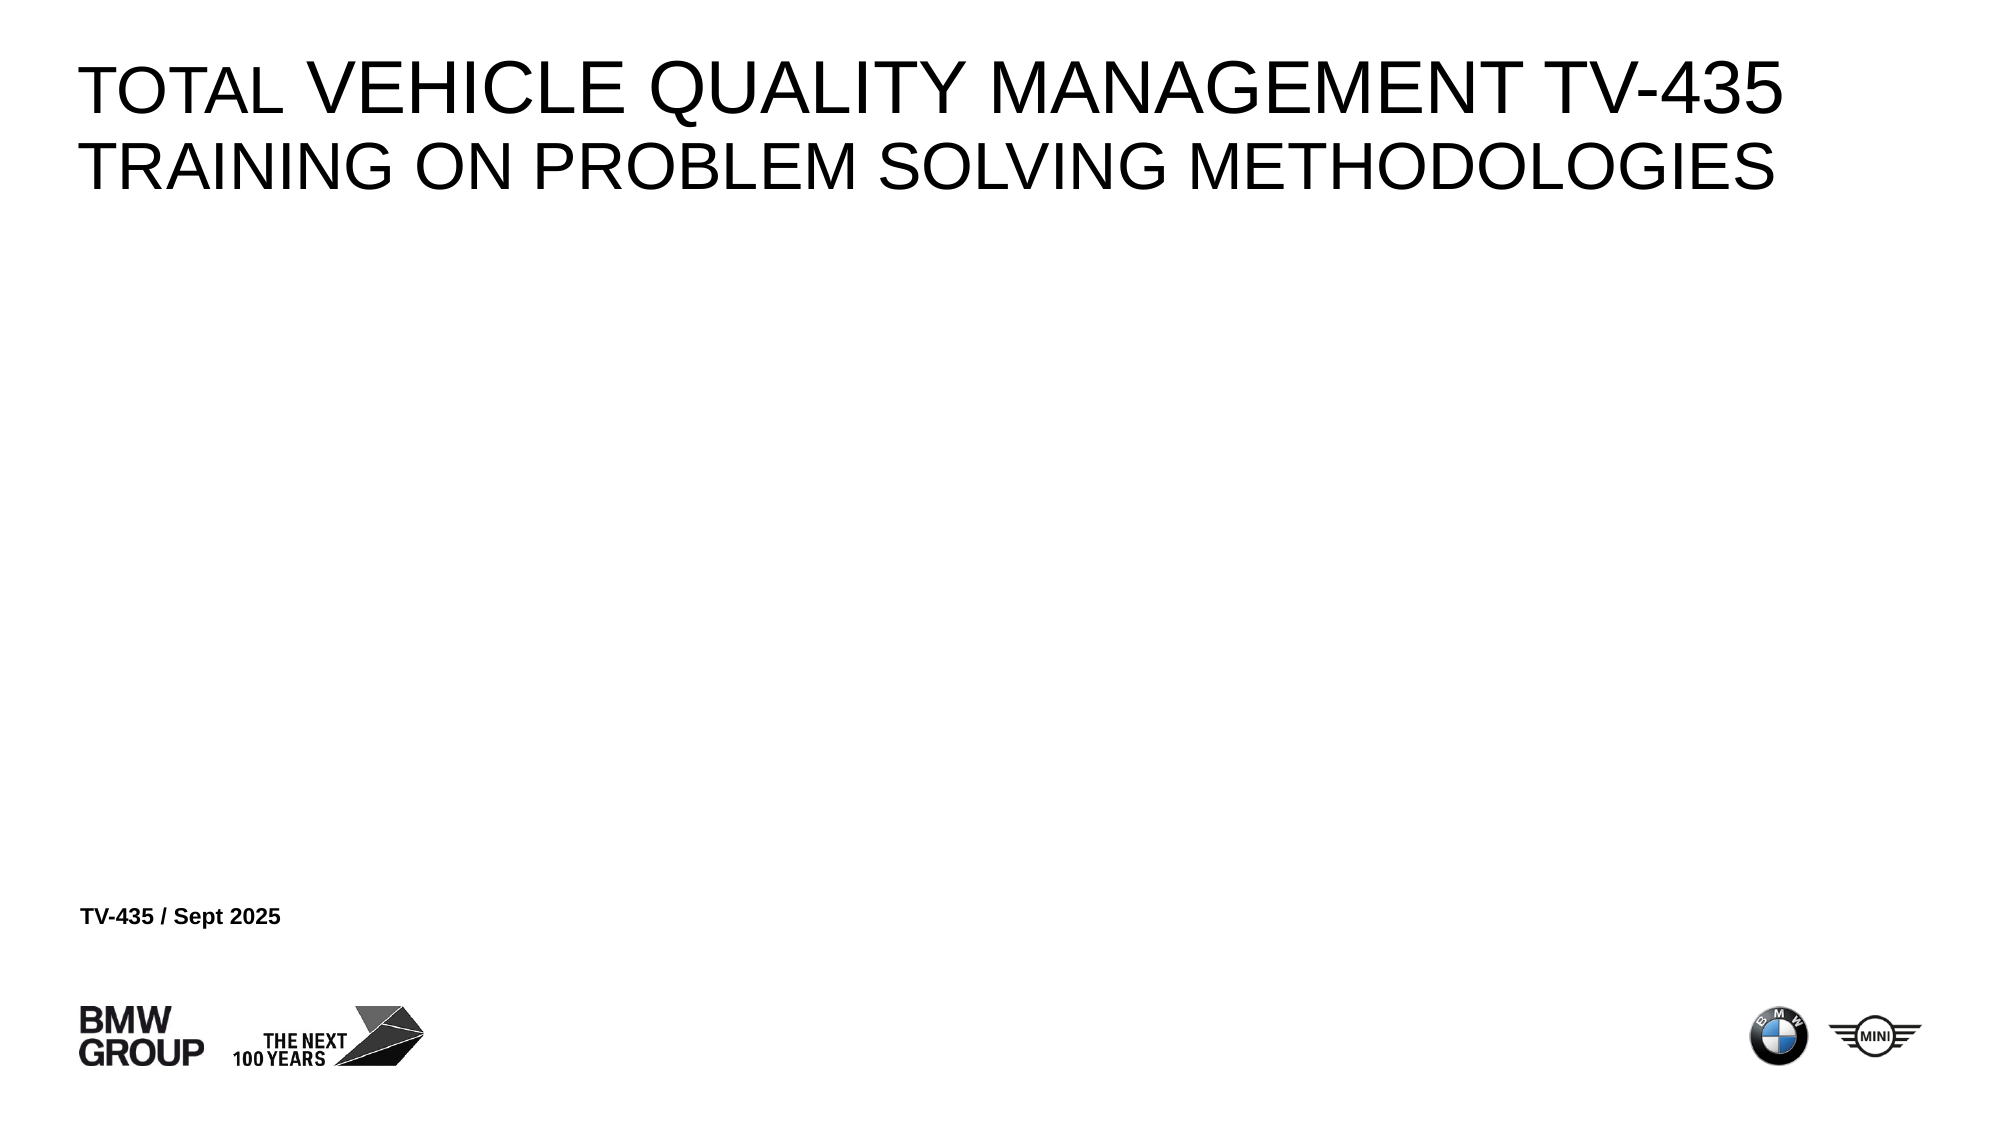

# Total vehicle quality management tv-435 Training on problem Solving Methodologies
TV-435 / Sept 2025